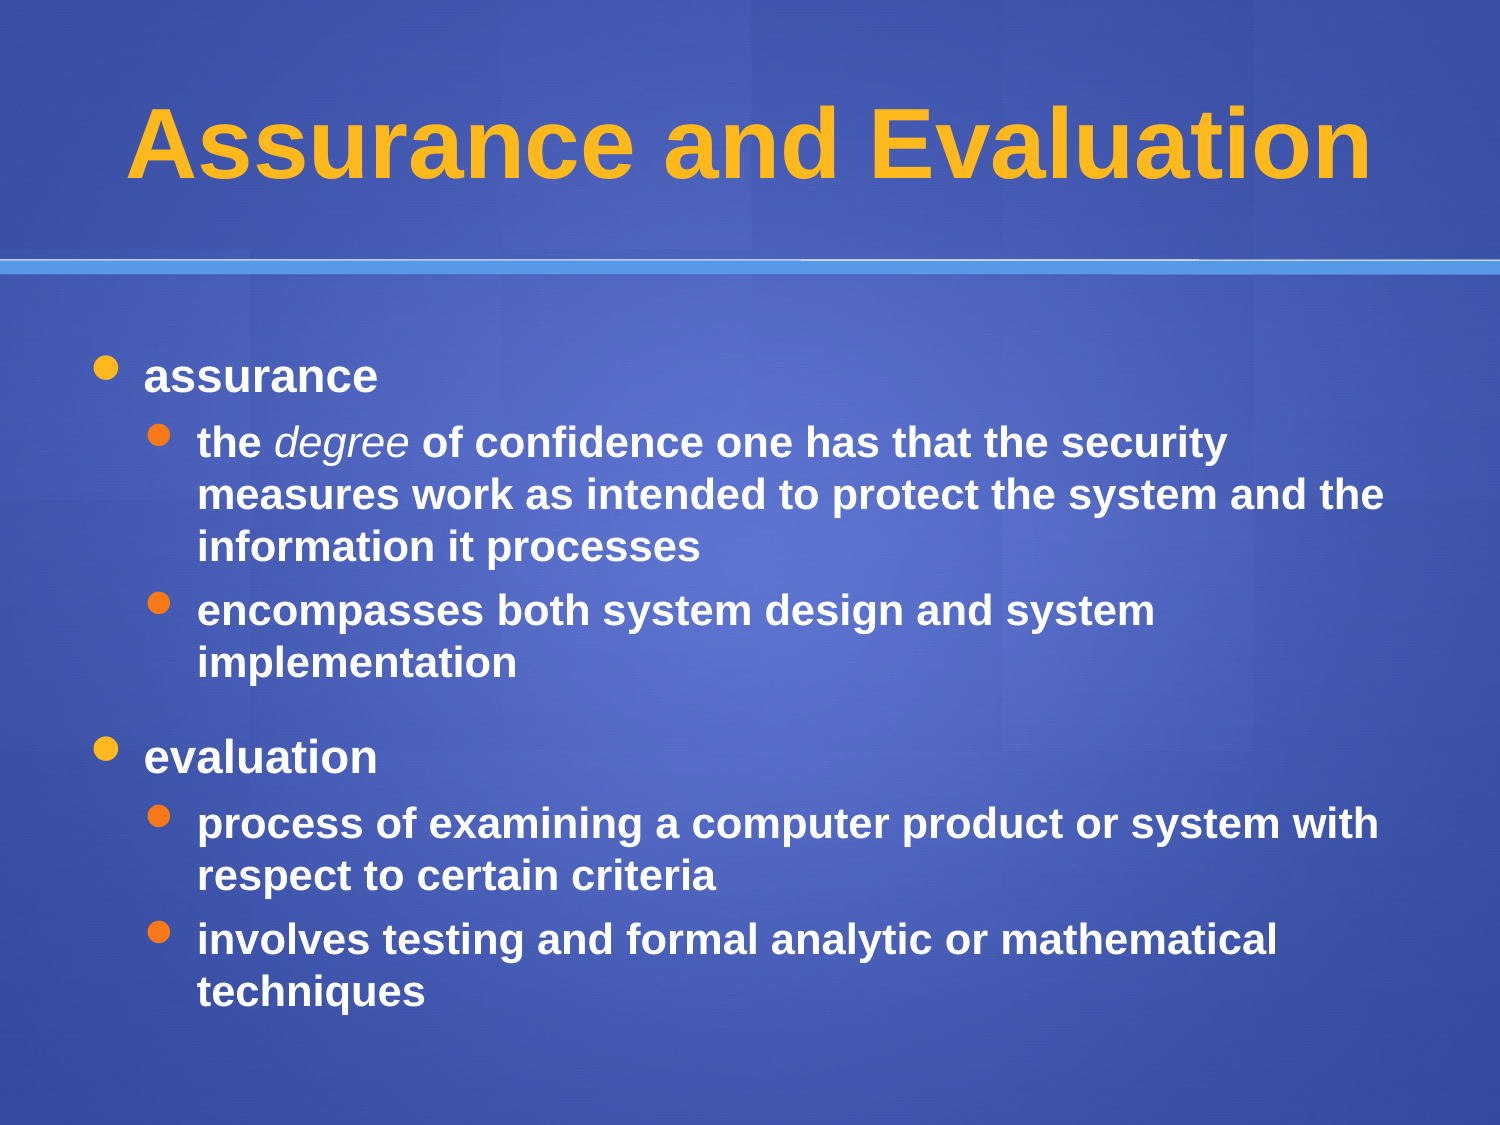

# Assurance and Evaluation
assurance
the degree of confidence one has that the security measures work as intended to protect the system and the information it processes
encompasses both system design and system implementation
evaluation
process of examining a computer product or system with respect to certain criteria
involves testing and formal analytic or mathematical techniques